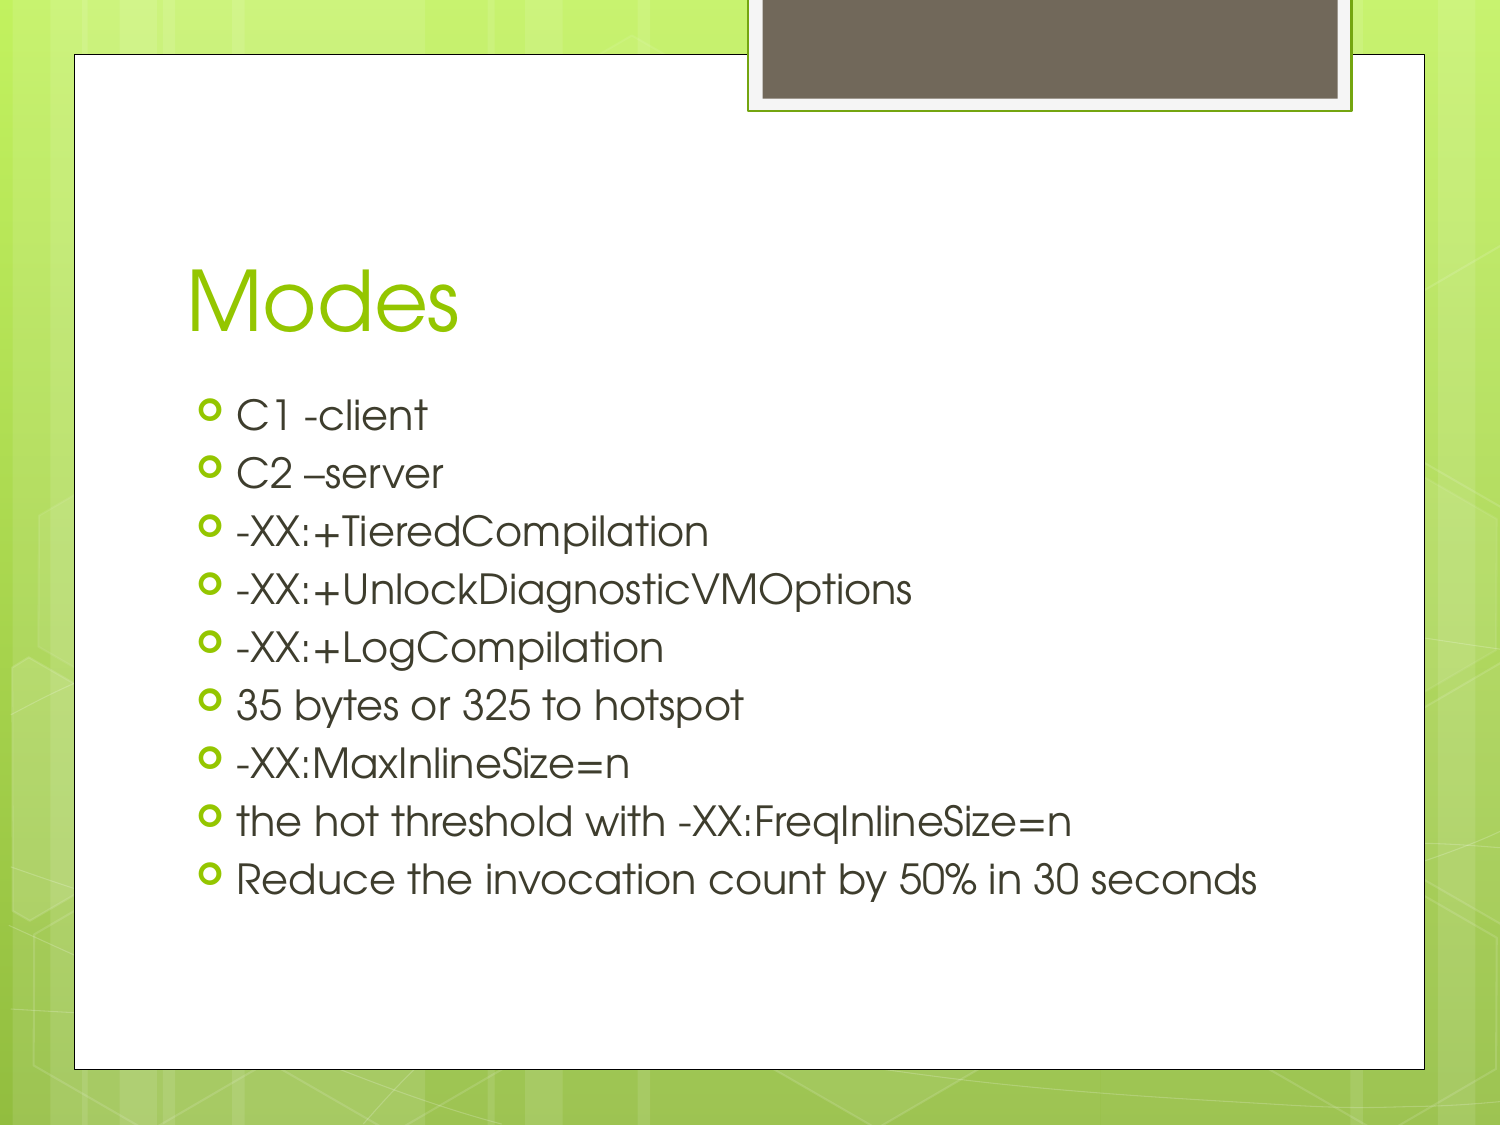

# Modes
C1 -client
C2 –server
-XX:+TieredCompilation
-XX:+UnlockDiagnosticVMOptions
-XX:+LogCompilation
35 bytes or 325 to hotspot
-XX:MaxInlineSize=n
the hot threshold with ‑XX:FreqInlineSize=n
Reduce the invocation count by 50% in 30 seconds